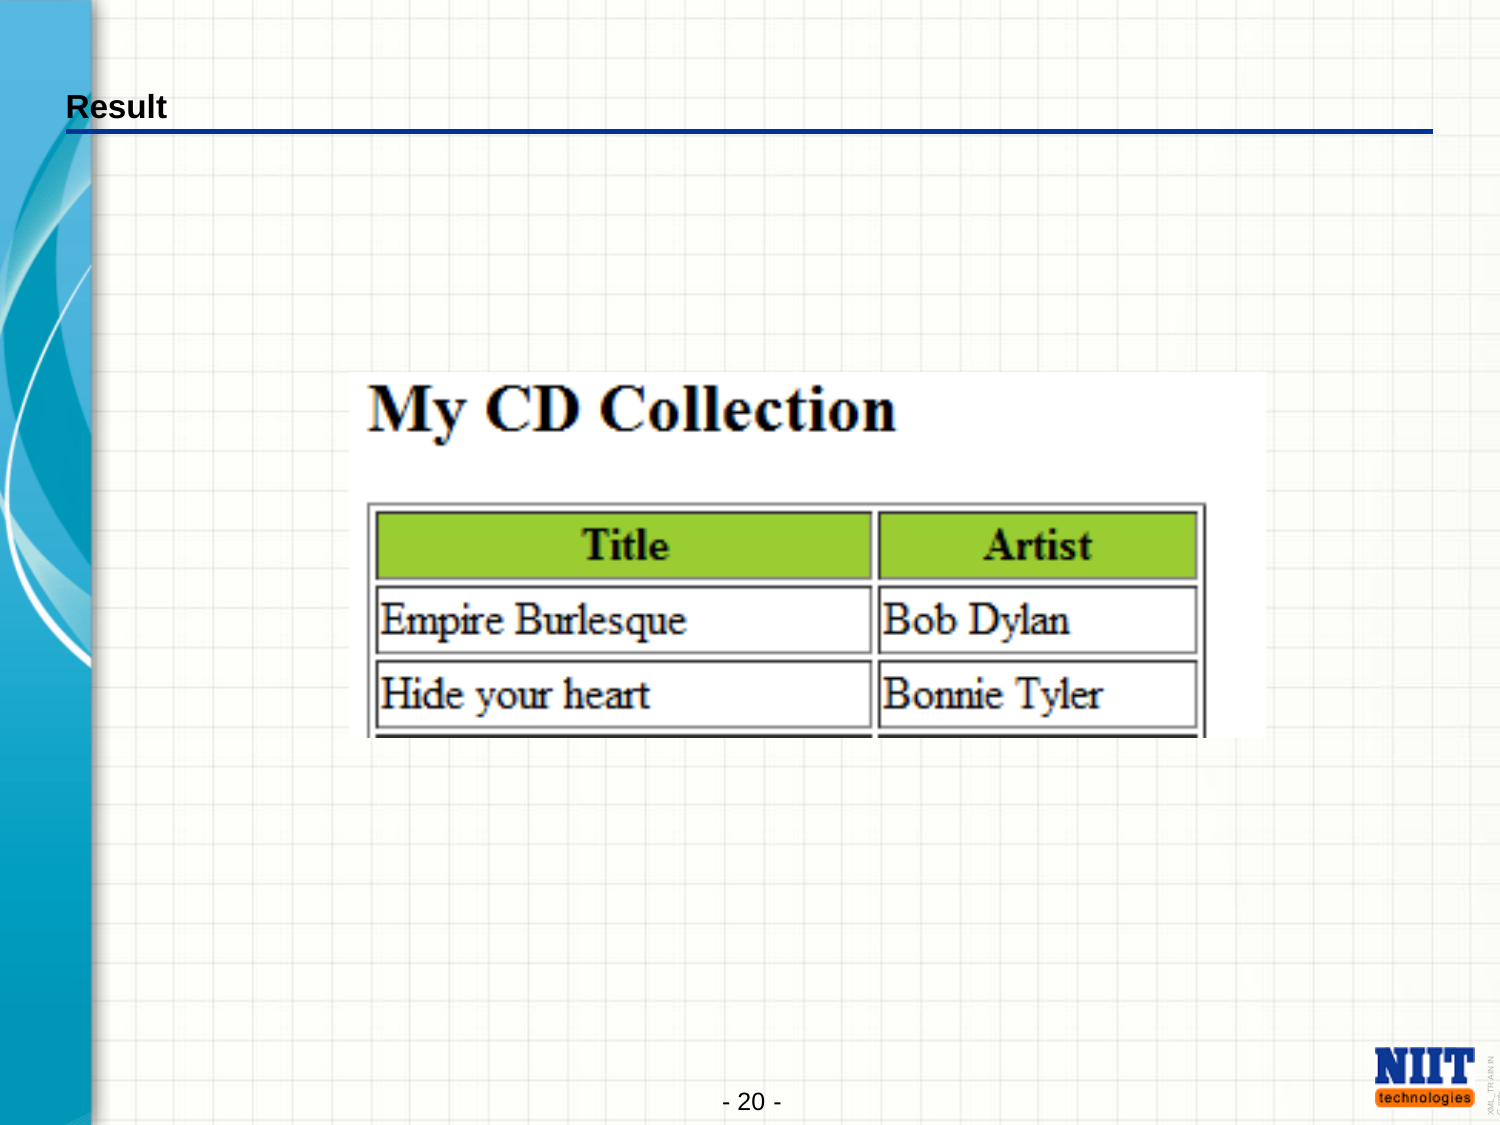

Result

XML_TR AIN IN G.pptx

- 20 -